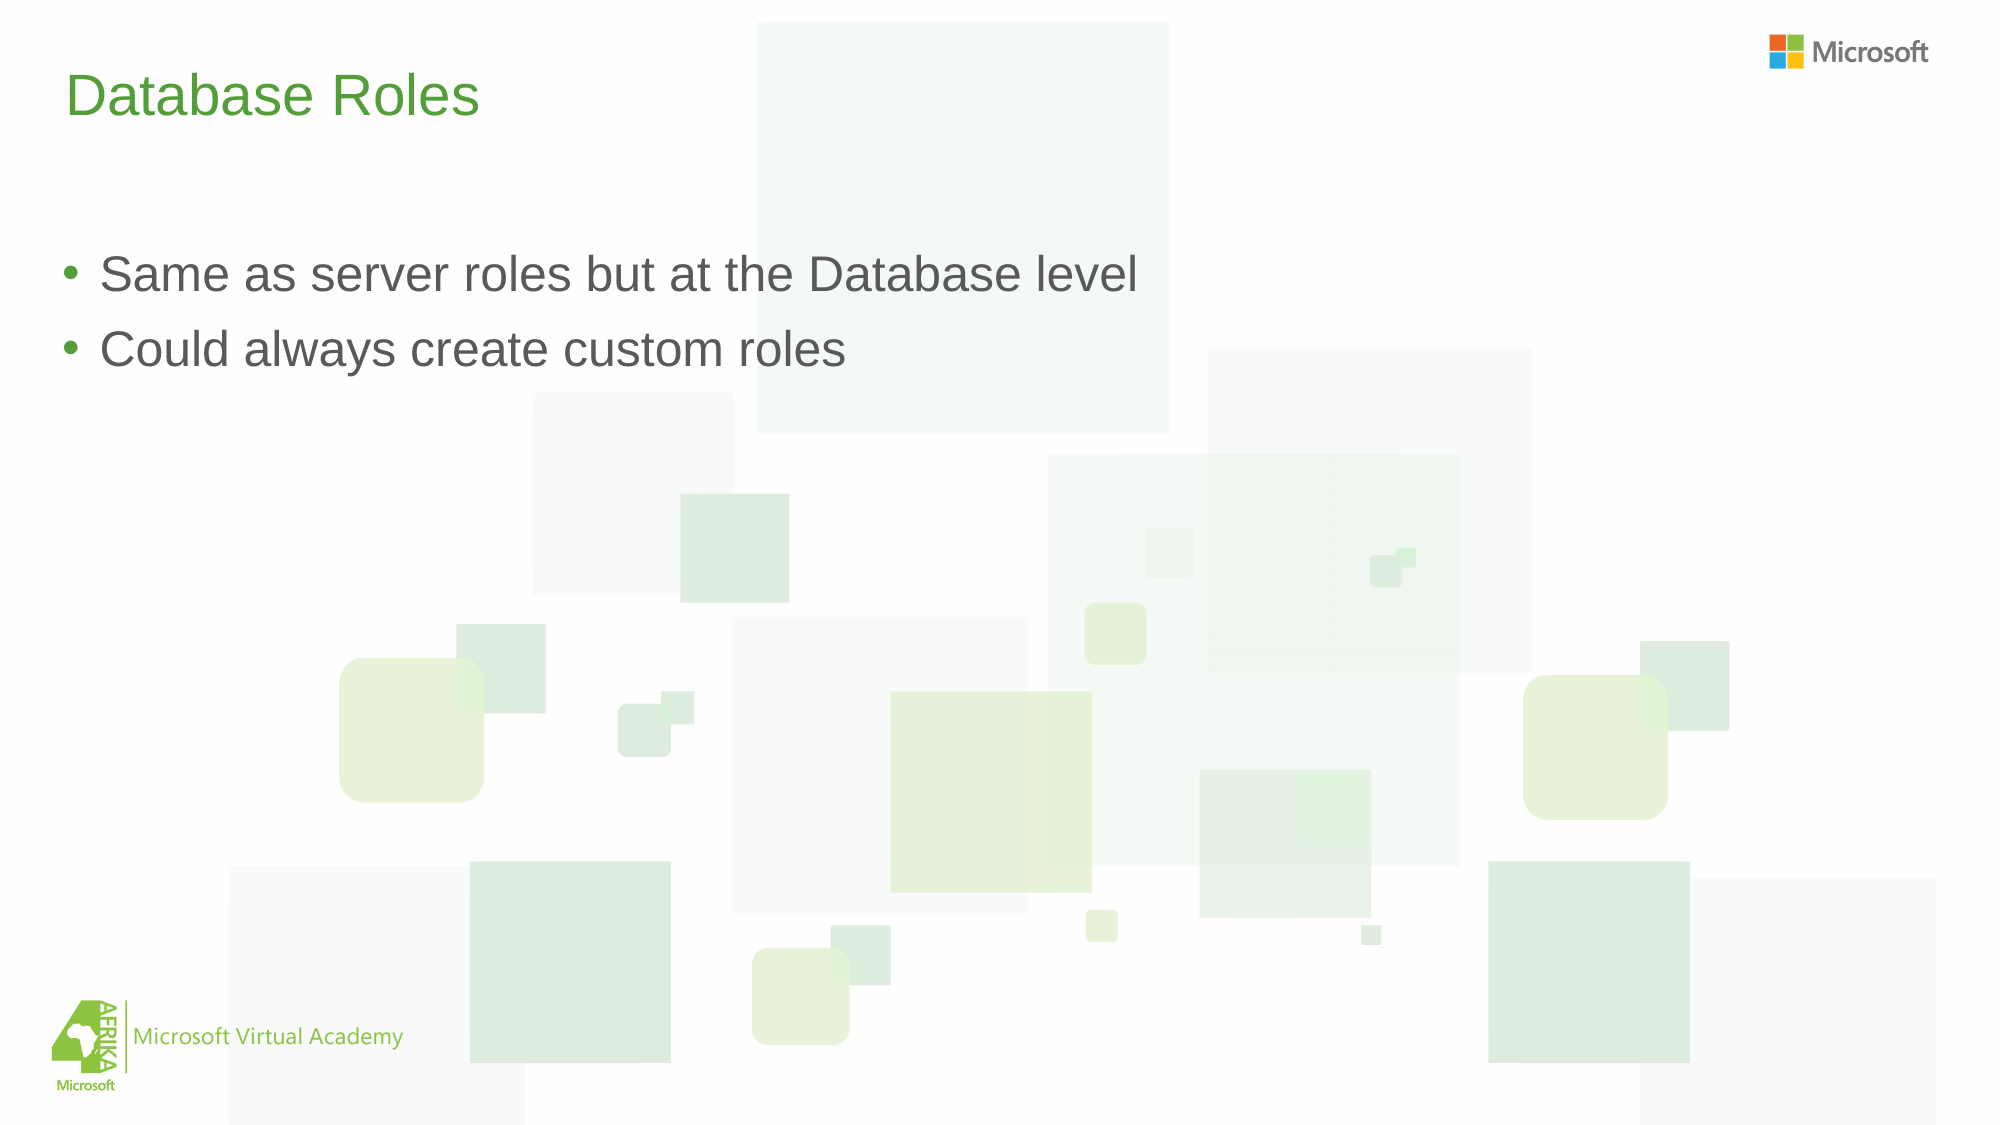

# Database Roles
Same as server roles but at the Database level
Could always create custom roles